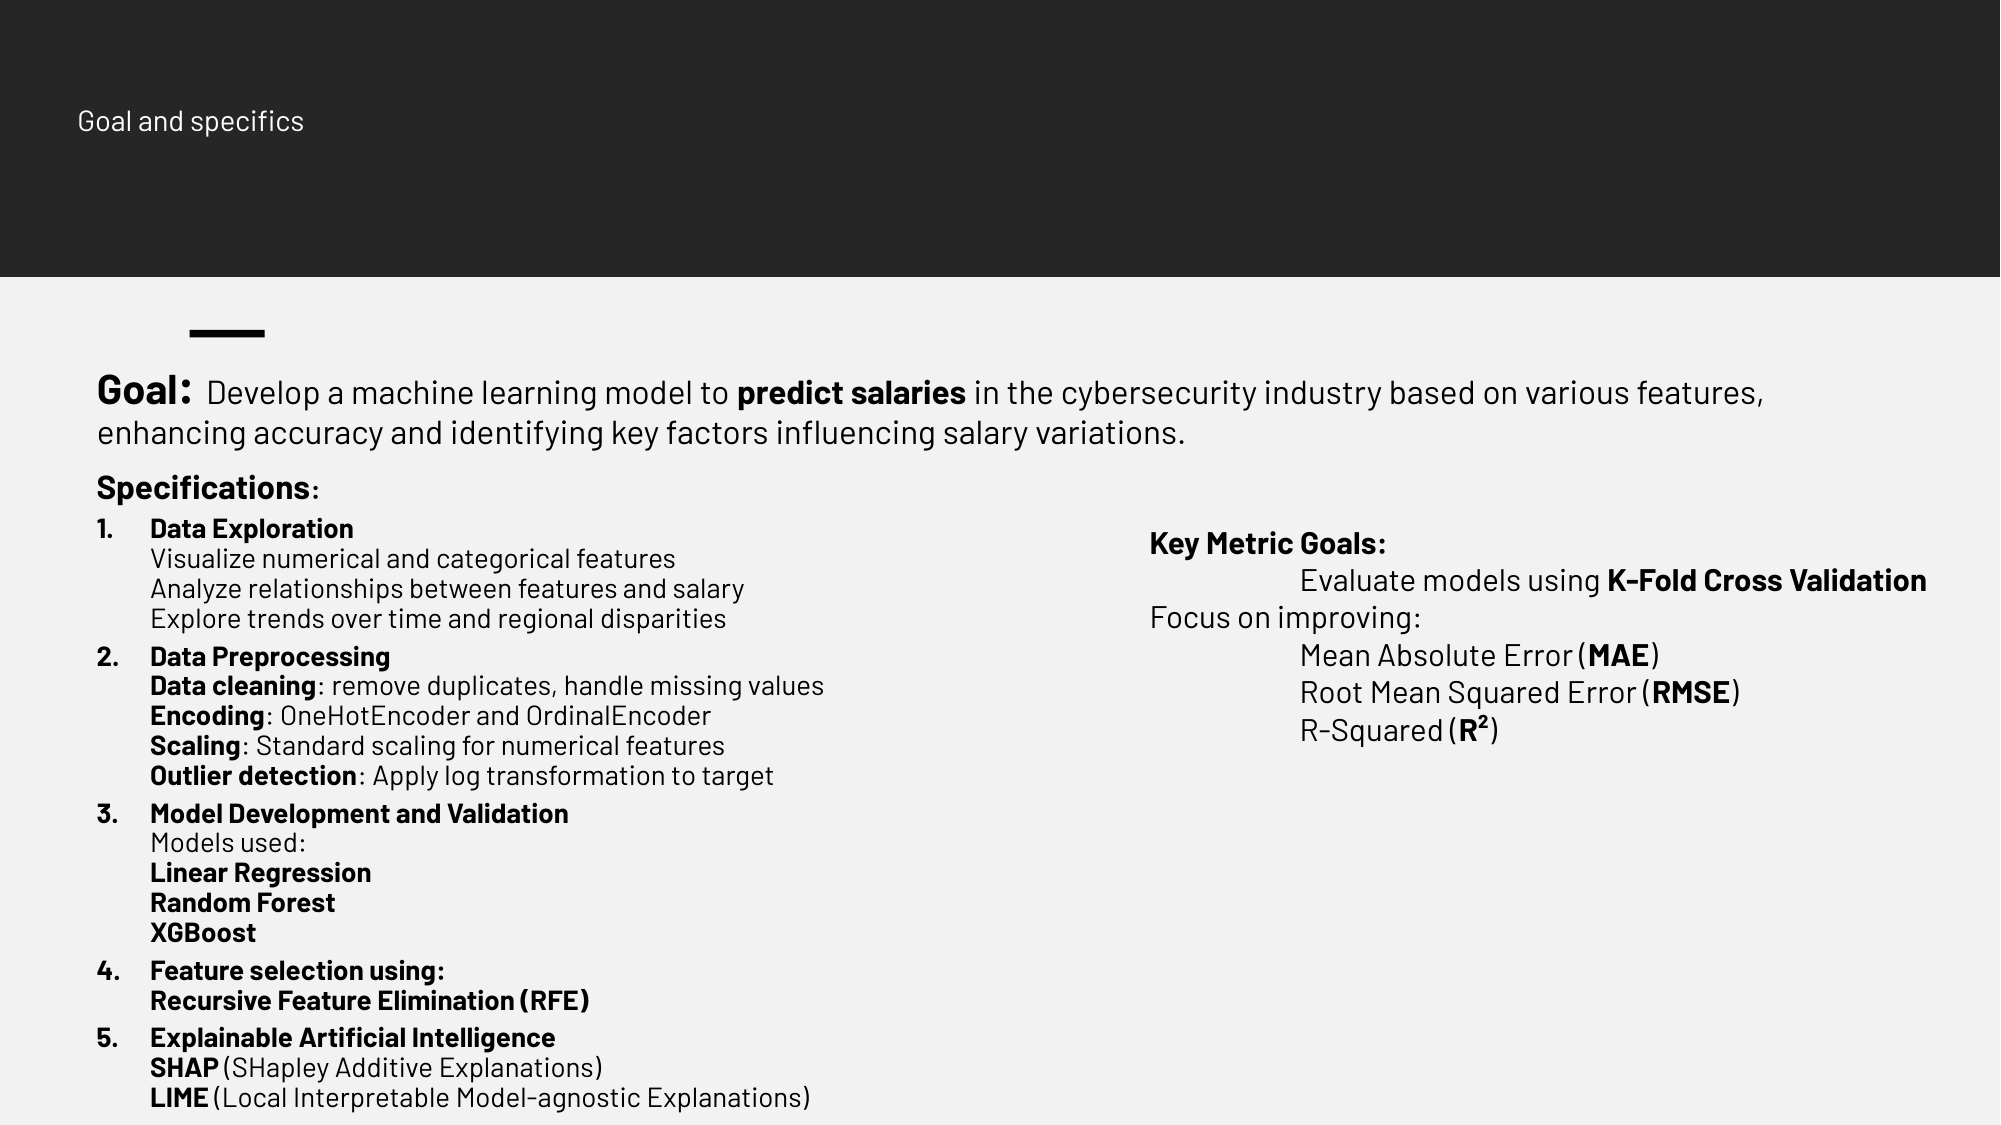

# Goal and specifics

Goal: Develop a machine learning model to predict salaries in the cybersecurity industry based on various features, enhancing accuracy and identifying key factors influencing salary variations.
Specifications:
Data Exploration
	Visualize numerical and categorical features
	Analyze relationships between features and salary
	Explore trends over time and regional disparities
Data Preprocessing
	Data cleaning: remove duplicates, handle missing values
	Encoding: OneHotEncoder and OrdinalEncoder
	Scaling: Standard scaling for numerical features
	Outlier detection: Apply log transformation to target
Model Development and Validation
	Models used:
		Linear Regression
		Random Forest
		XGBoost
Feature selection using:
	Recursive Feature Elimination (RFE)
Explainable Artificial Intelligence
	SHAP (SHapley Additive Explanations)
	LIME (Local Interpretable Model-agnostic Explanations)
Hyperparameter tuning with RandomSearchCV
Key Metric Goals:
	Evaluate models using K-Fold Cross Validation
Focus on improving:
	Mean Absolute Error (MAE)
	Root Mean Squared Error (RMSE)
	R-Squared (R²)